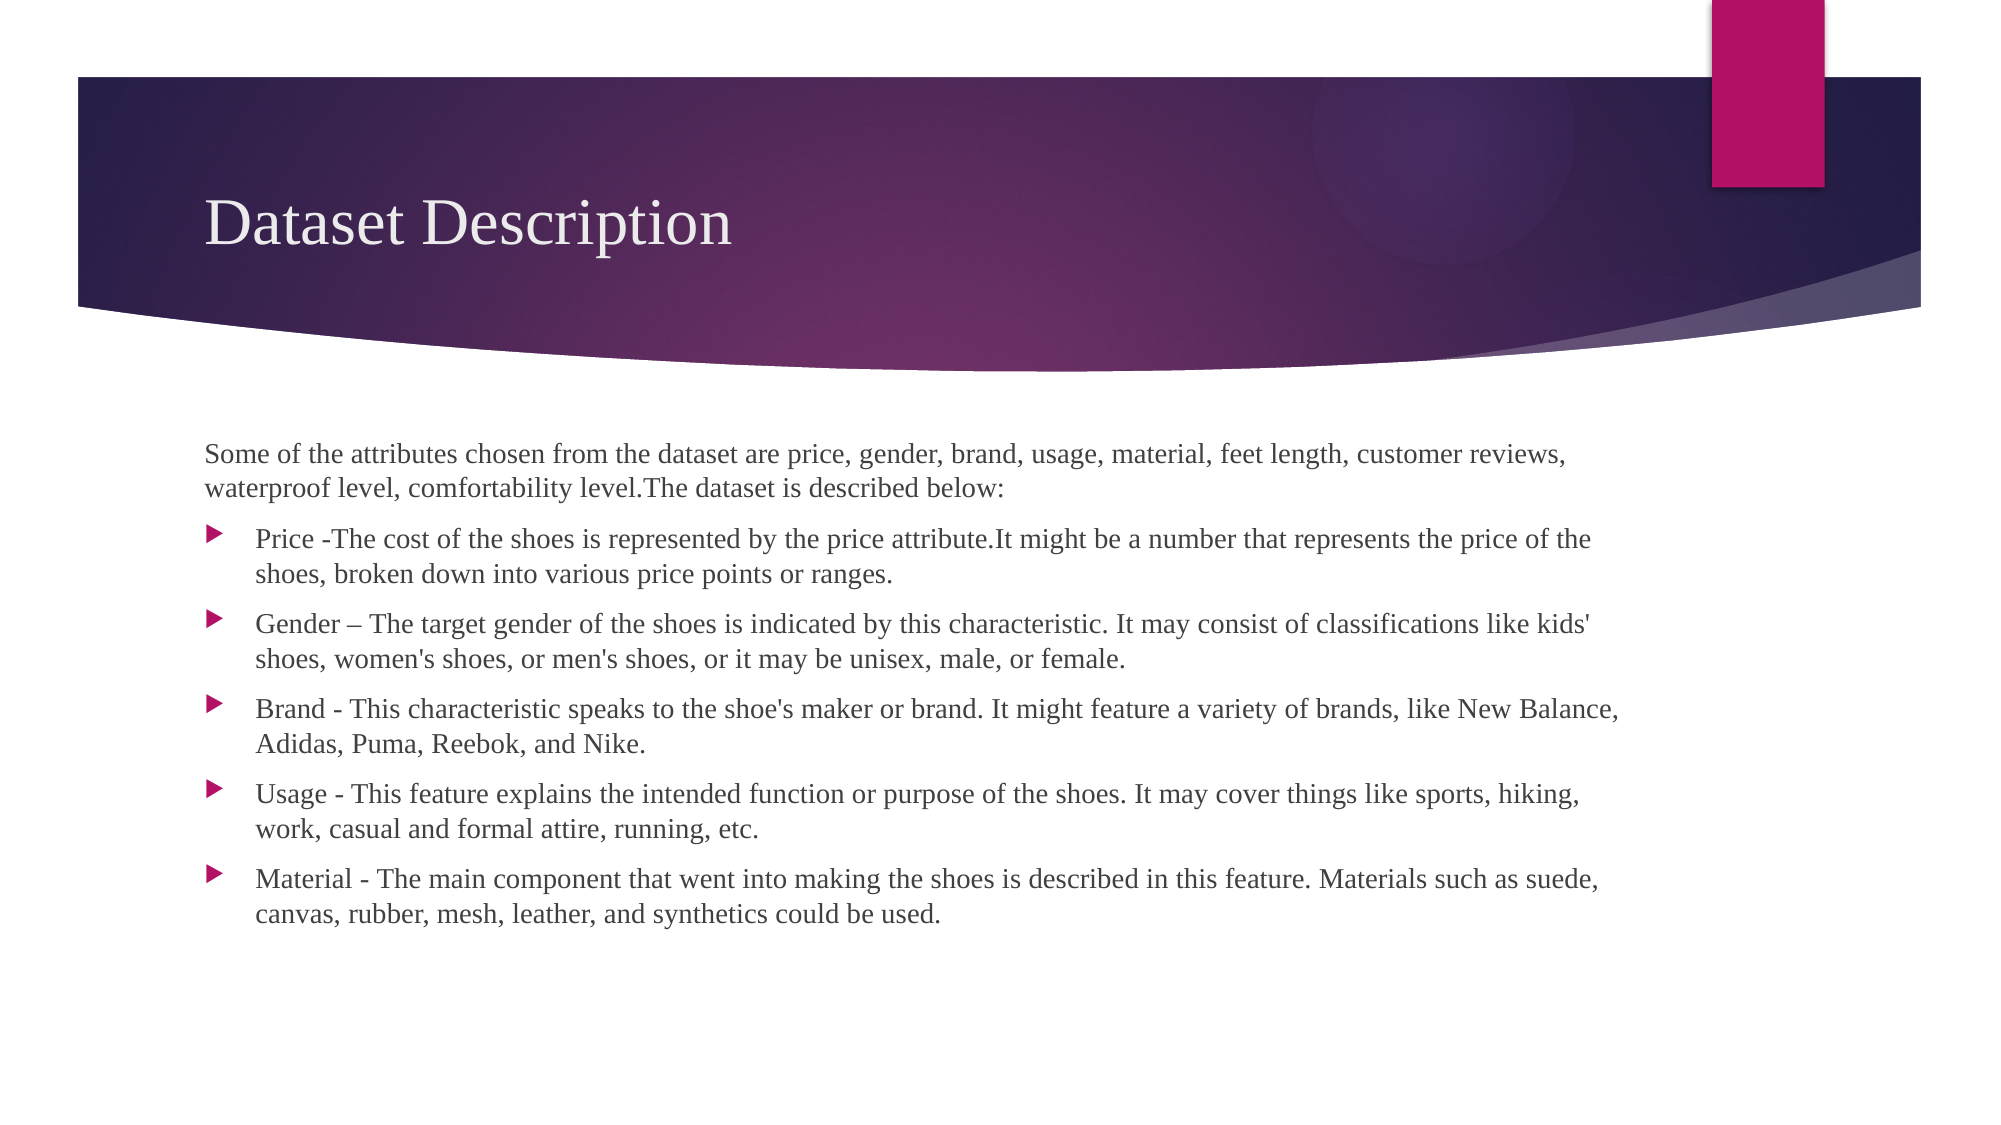

# Dataset Description
Some of the attributes chosen from the dataset are price, gender, brand, usage, material, feet length, customer reviews, waterproof level, comfortability level.The dataset is described below:
Price -The cost of the shoes is represented by the price attribute.It might be a number that represents the price of the shoes, broken down into various price points or ranges.
Gender – The target gender of the shoes is indicated by this characteristic. It may consist of classifications like kids' shoes, women's shoes, or men's shoes, or it may be unisex, male, or female.
Brand - This characteristic speaks to the shoe's maker or brand. It might feature a variety of brands, like New Balance, Adidas, Puma, Reebok, and Nike.
Usage - This feature explains the intended function or purpose of the shoes. It may cover things like sports, hiking, work, casual and formal attire, running, etc.
Material - The main component that went into making the shoes is described in this feature. Materials such as suede, canvas, rubber, mesh, leather, and synthetics could be used.